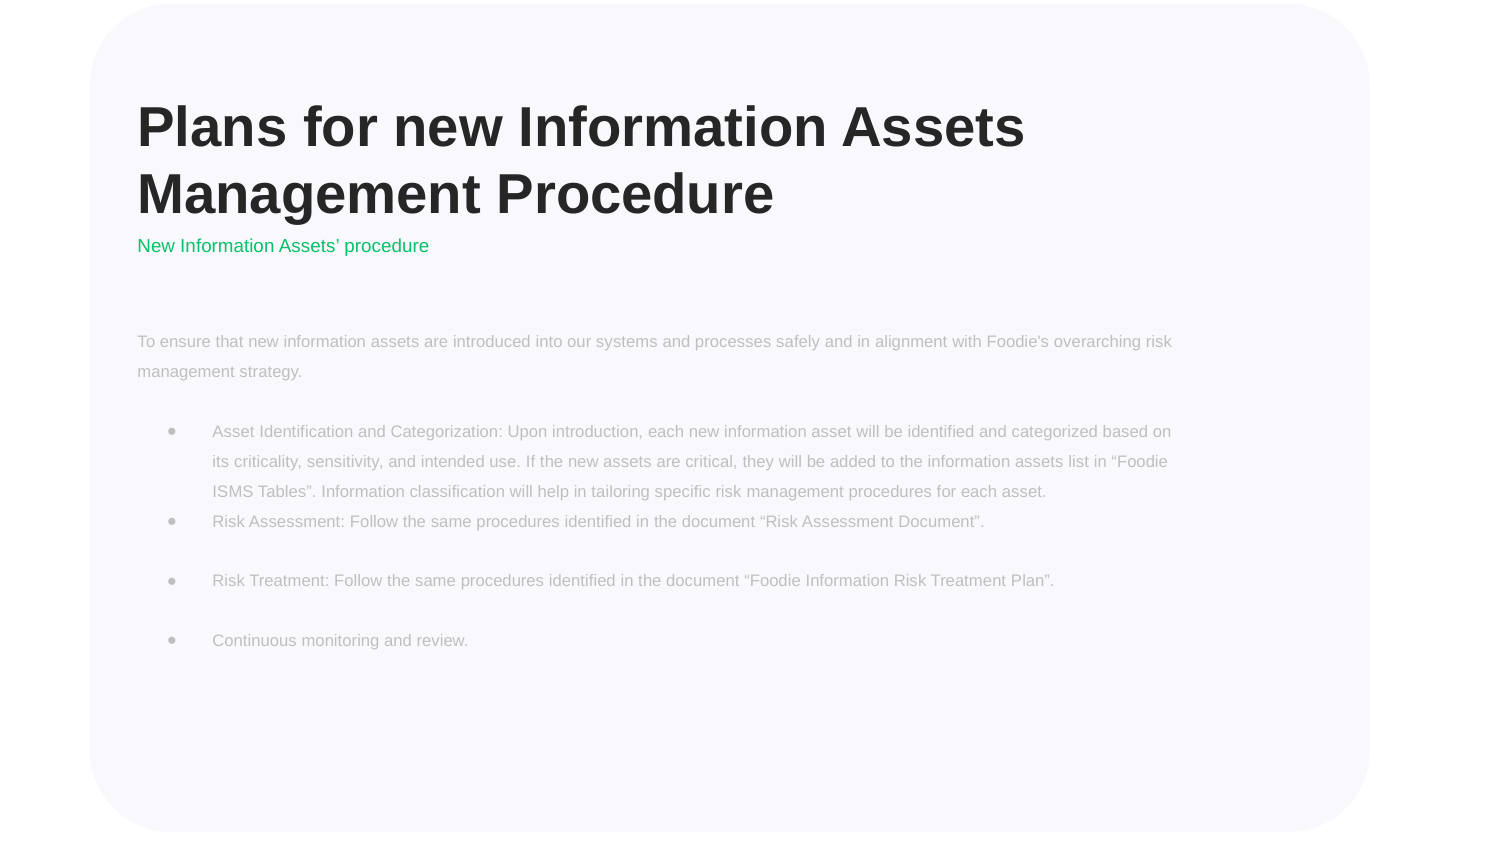

Plans for new Information Assets Management Procedure

To ensure that new information assets are introduced into our systems and processes safely and in alignment with Foodie's overarching risk management strategy.

Asset Identification and Categorization: Upon introduction, each new information asset will be identified and categorized based on its criticality, sensitivity, and intended use. If the new assets are critical, they will be added to the information assets list in “Foodie ISMS Tables”. Information classification will help in tailoring specific risk management procedures for each asset.
Risk Assessment: Follow the same procedures identified in the document “Risk Assessment Document”.

Risk Treatment: Follow the same procedures identified in the document “Foodie Information Risk Treatment Plan”.

Continuous monitoring and review.

New Information Assets’ procedure